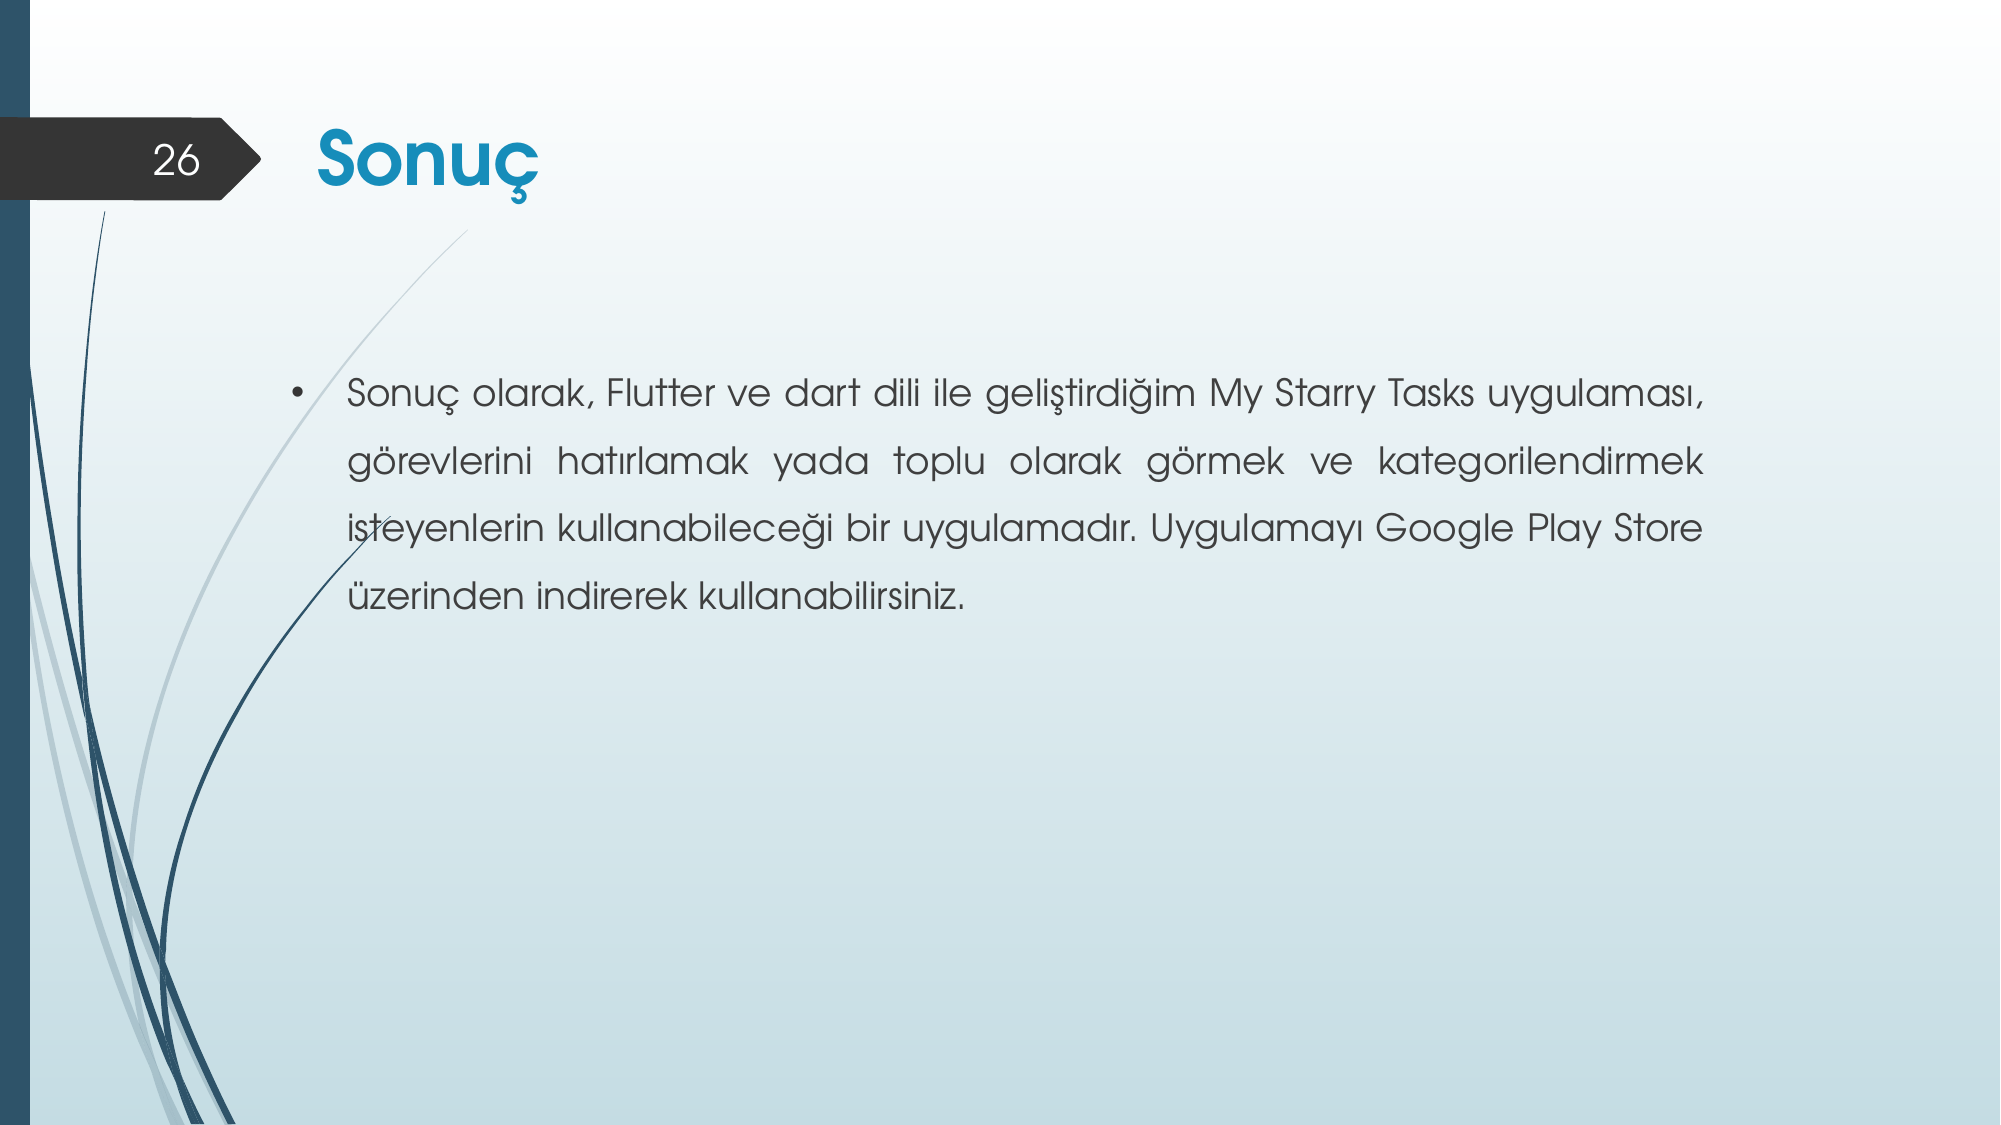

Sonuç
26
Sonuç olarak, Flutter ve dart dili ile geliştirdiğim My Starry Tasks uygulaması, görevlerini hatırlamak yada toplu olarak görmek ve kategorilendirmek isteyenlerin kullanabileceği bir uygulamadır. Uygulamayı Google Play Store üzerinden indirerek kullanabilirsiniz.